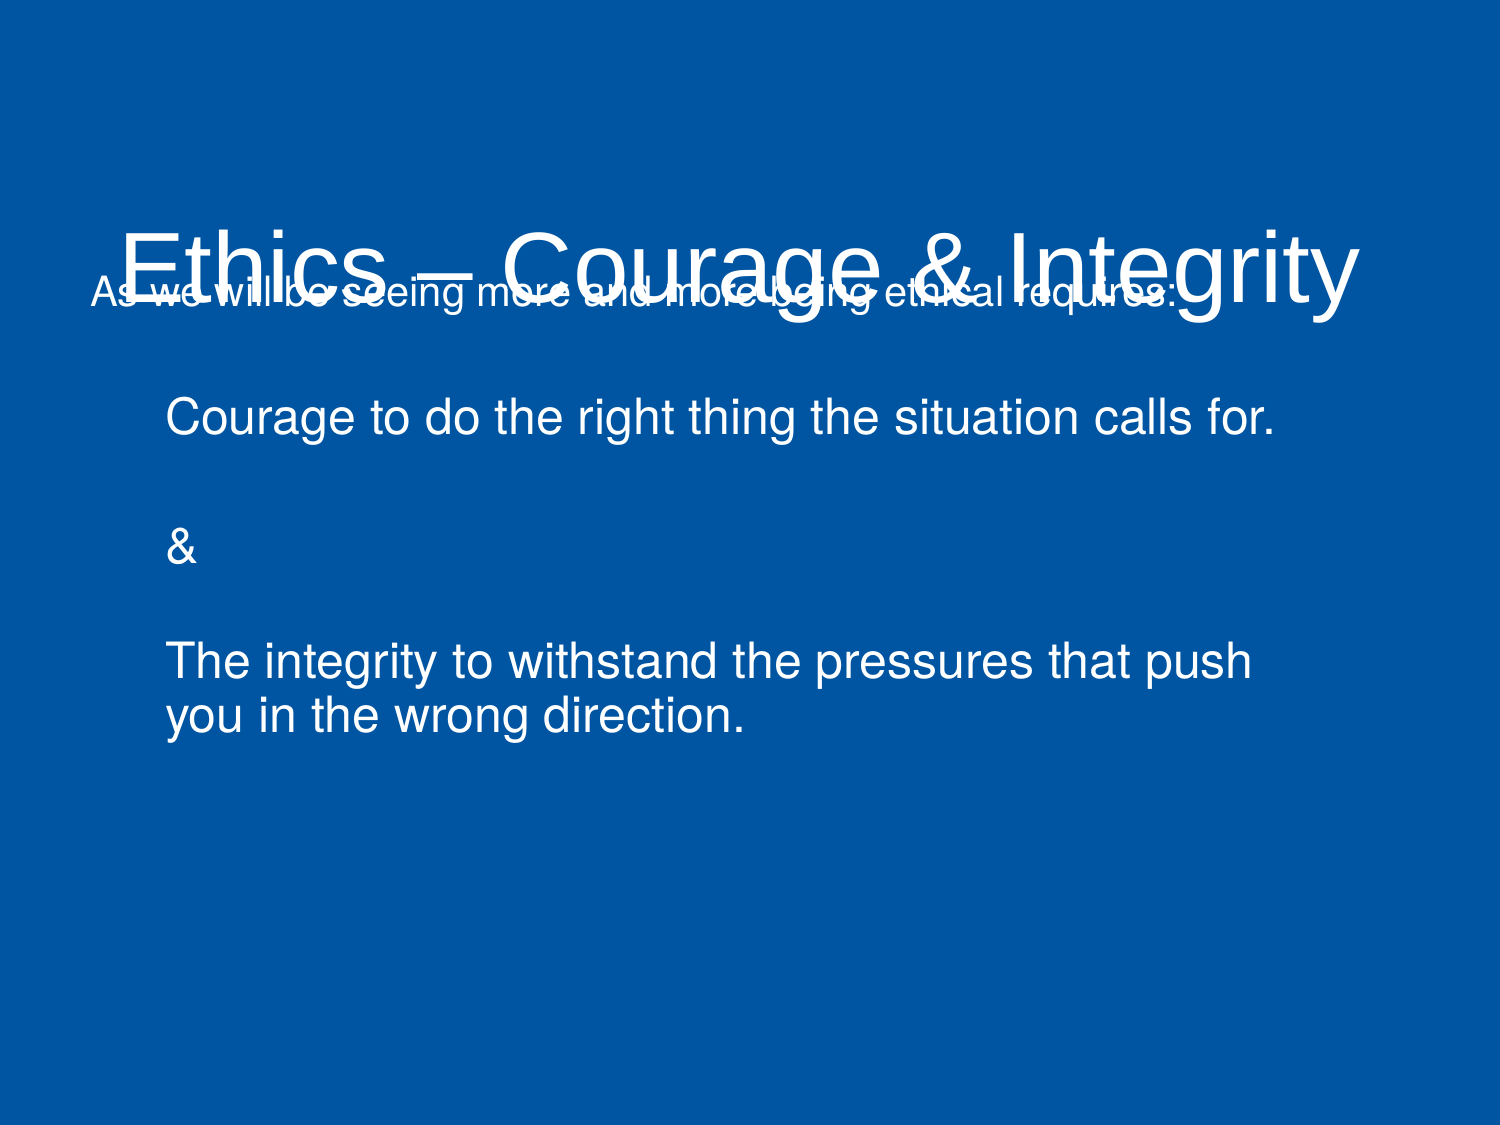

# Ethics – Courage & Integrity
As we will be seeing more and more being ethical requires:

Courage to do the right thing the situation calls for.

&

The integrity to withstand the pressures that push you in the wrong direction.